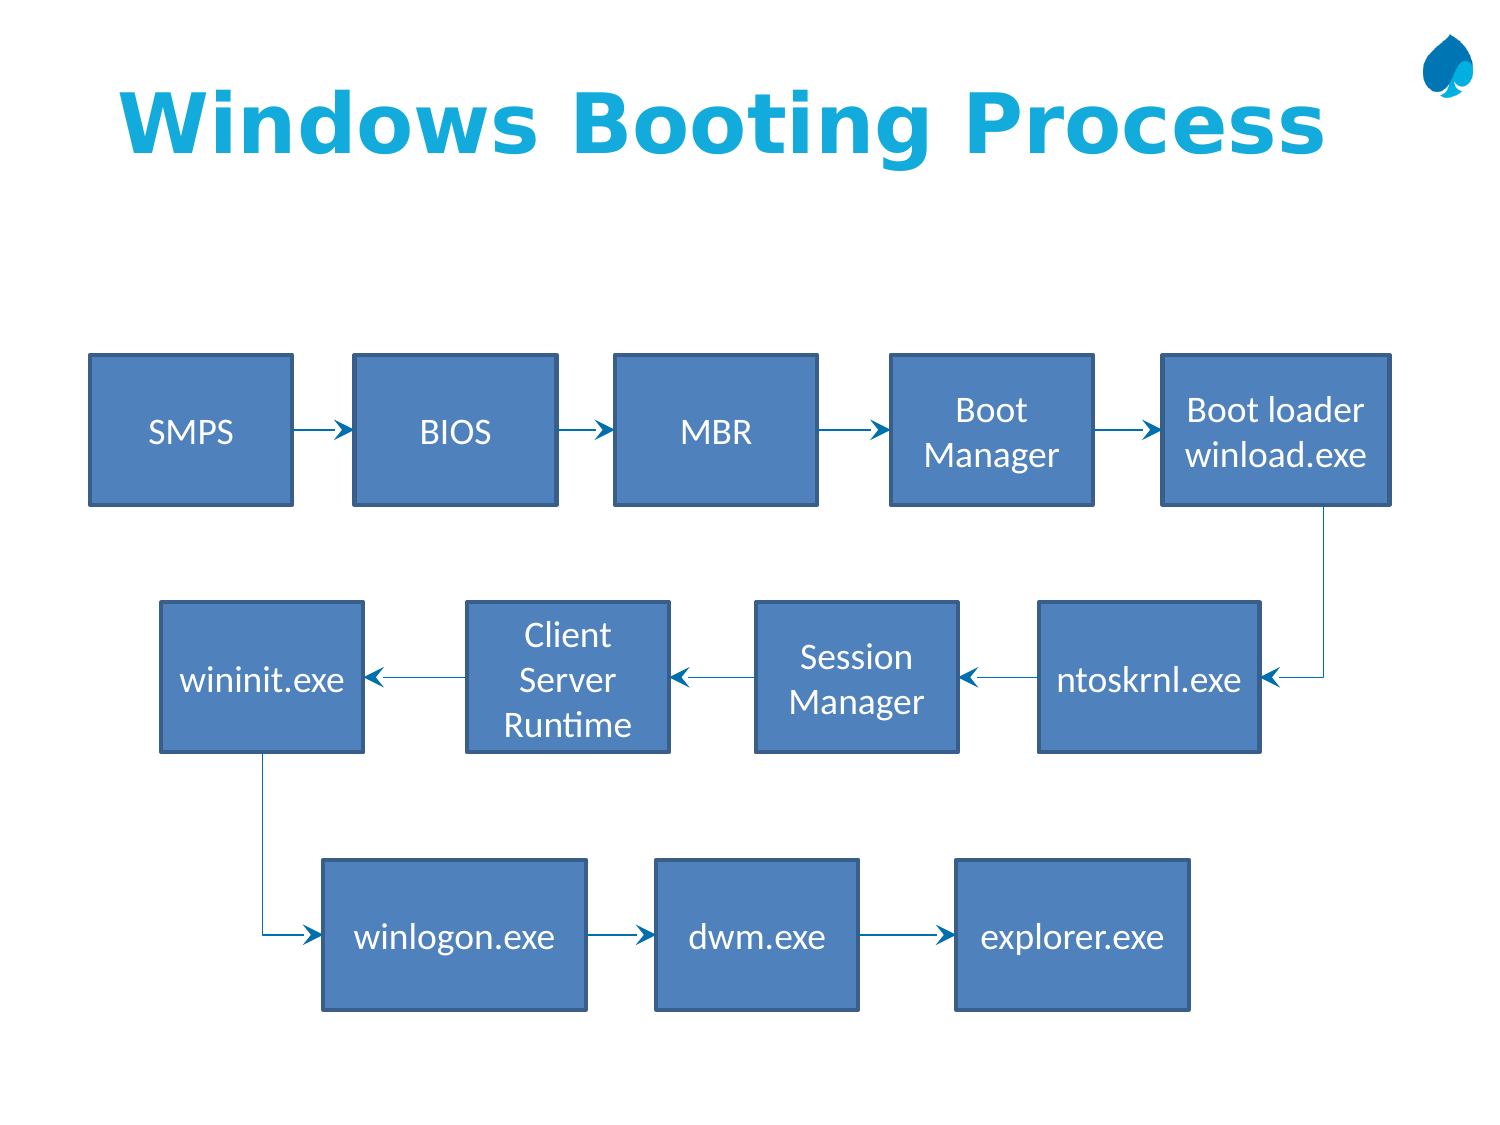

Windows Booting Process
SMPS
BIOS
MBR
Boot Manager
Boot loader
winload.exe
wininit.exe
Client Server Runtime
Session Manager
ntoskrnl.exe
winlogon.exe
dwm.exe
explorer.exe